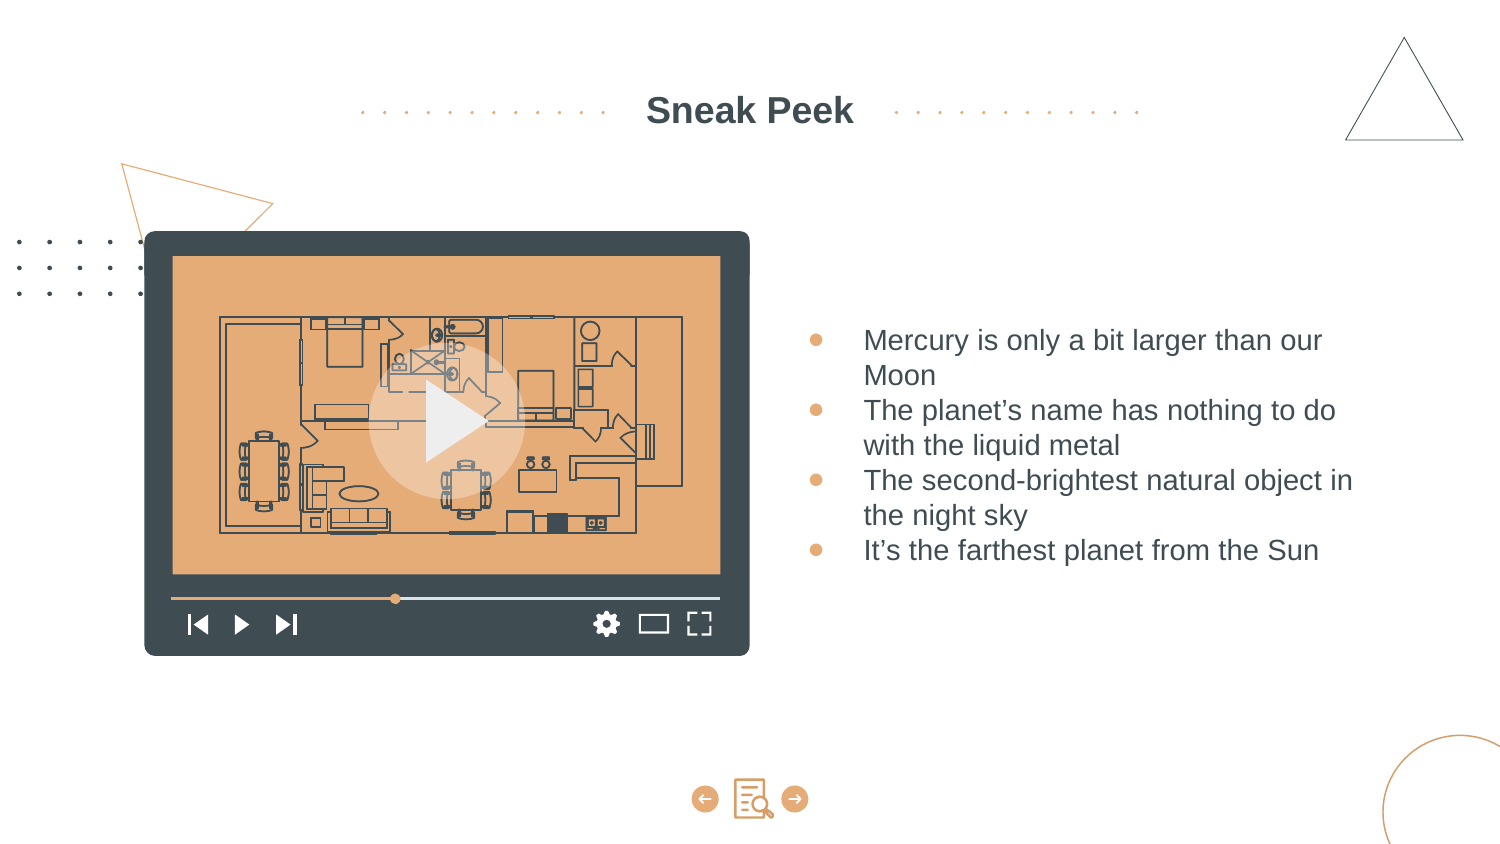

# Sneak Peek

Mercury is only a bit larger than our Moon
The planet’s name has nothing to do with the liquid metal
The second-brightest natural object in the night sky
It’s the farthest planet from the Sun